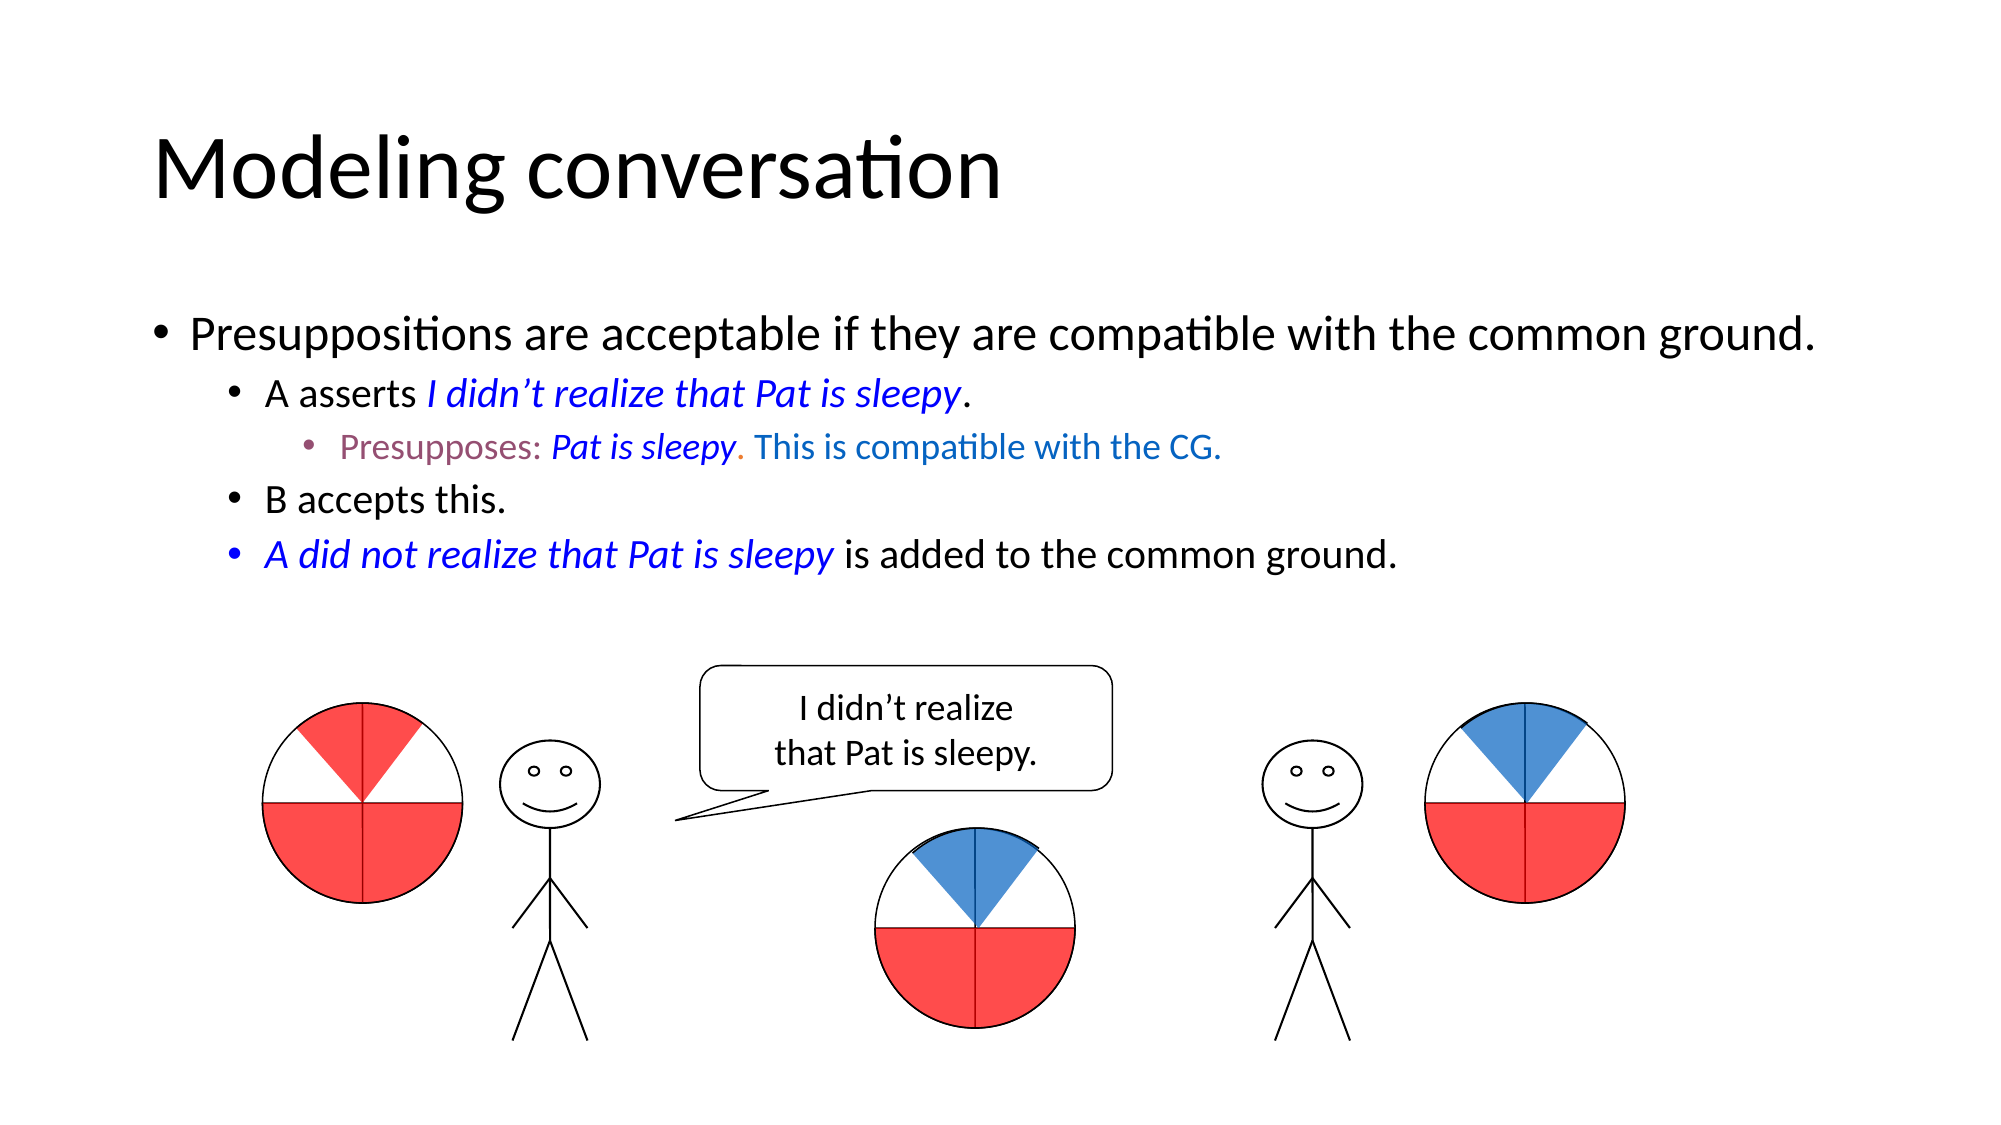

# Modeling conversation
Presuppositions are acceptable if they are compatible with the common ground.
A asserts I didn’t realize that Pat is sleepy.
Presupposes: Pat is sleepy. This is compatible with the CG.
B accepts this.
A did not realize that Pat is sleepy is added to the common ground.
I didn’t realize
that Pat is sleepy.